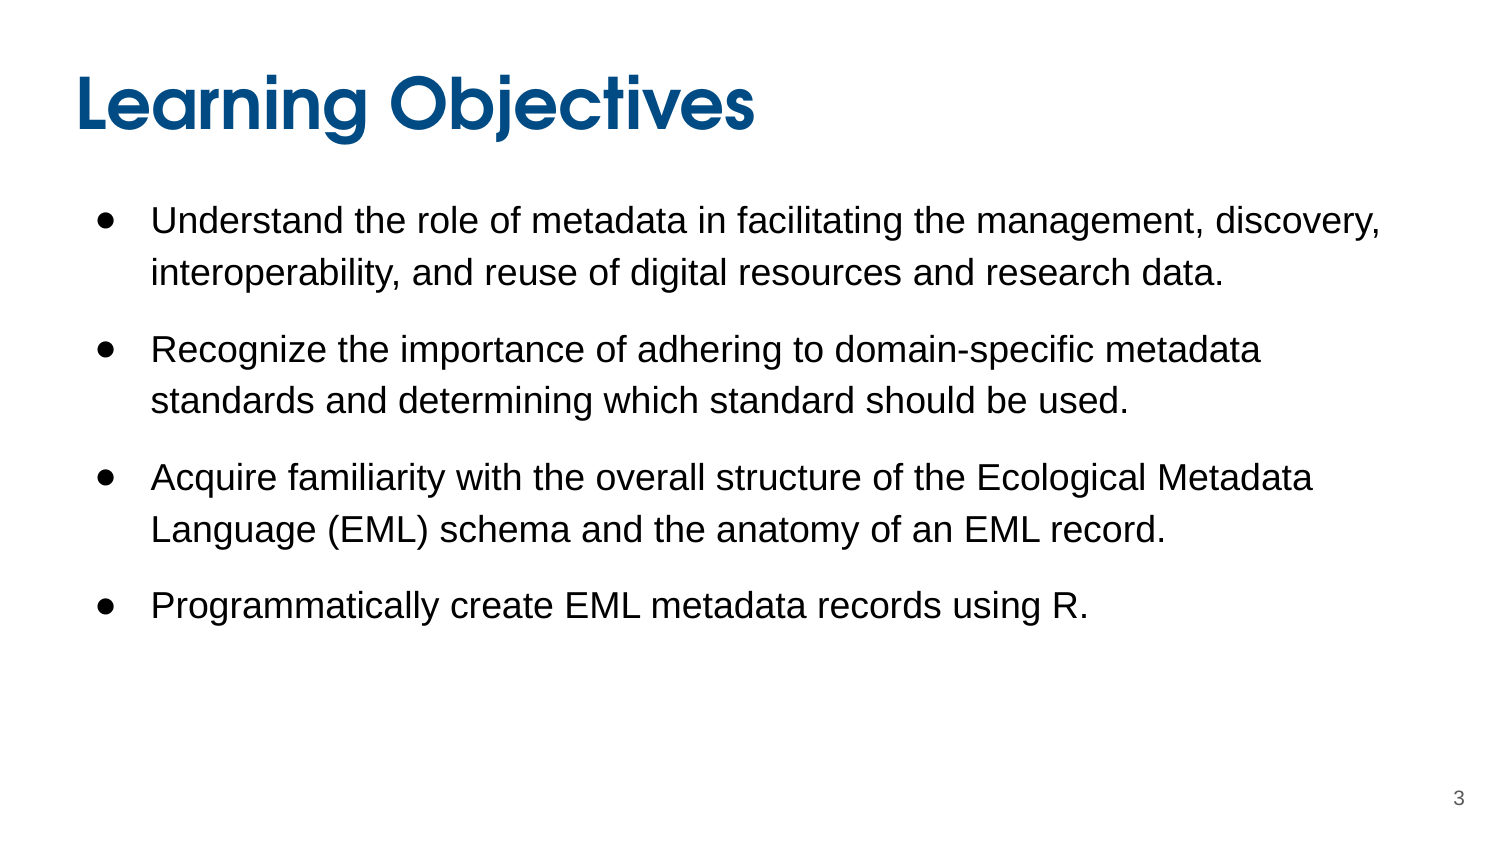

Learning Objectives
Understand the role of metadata in facilitating the management, discovery, interoperability, and reuse of digital resources and research data.
Recognize the importance of adhering to domain-specific metadata standards and determining which standard should be used.
Acquire familiarity with the overall structure of the Ecological Metadata Language (EML) schema and the anatomy of an EML record.
Programmatically create EML metadata records using R.

3